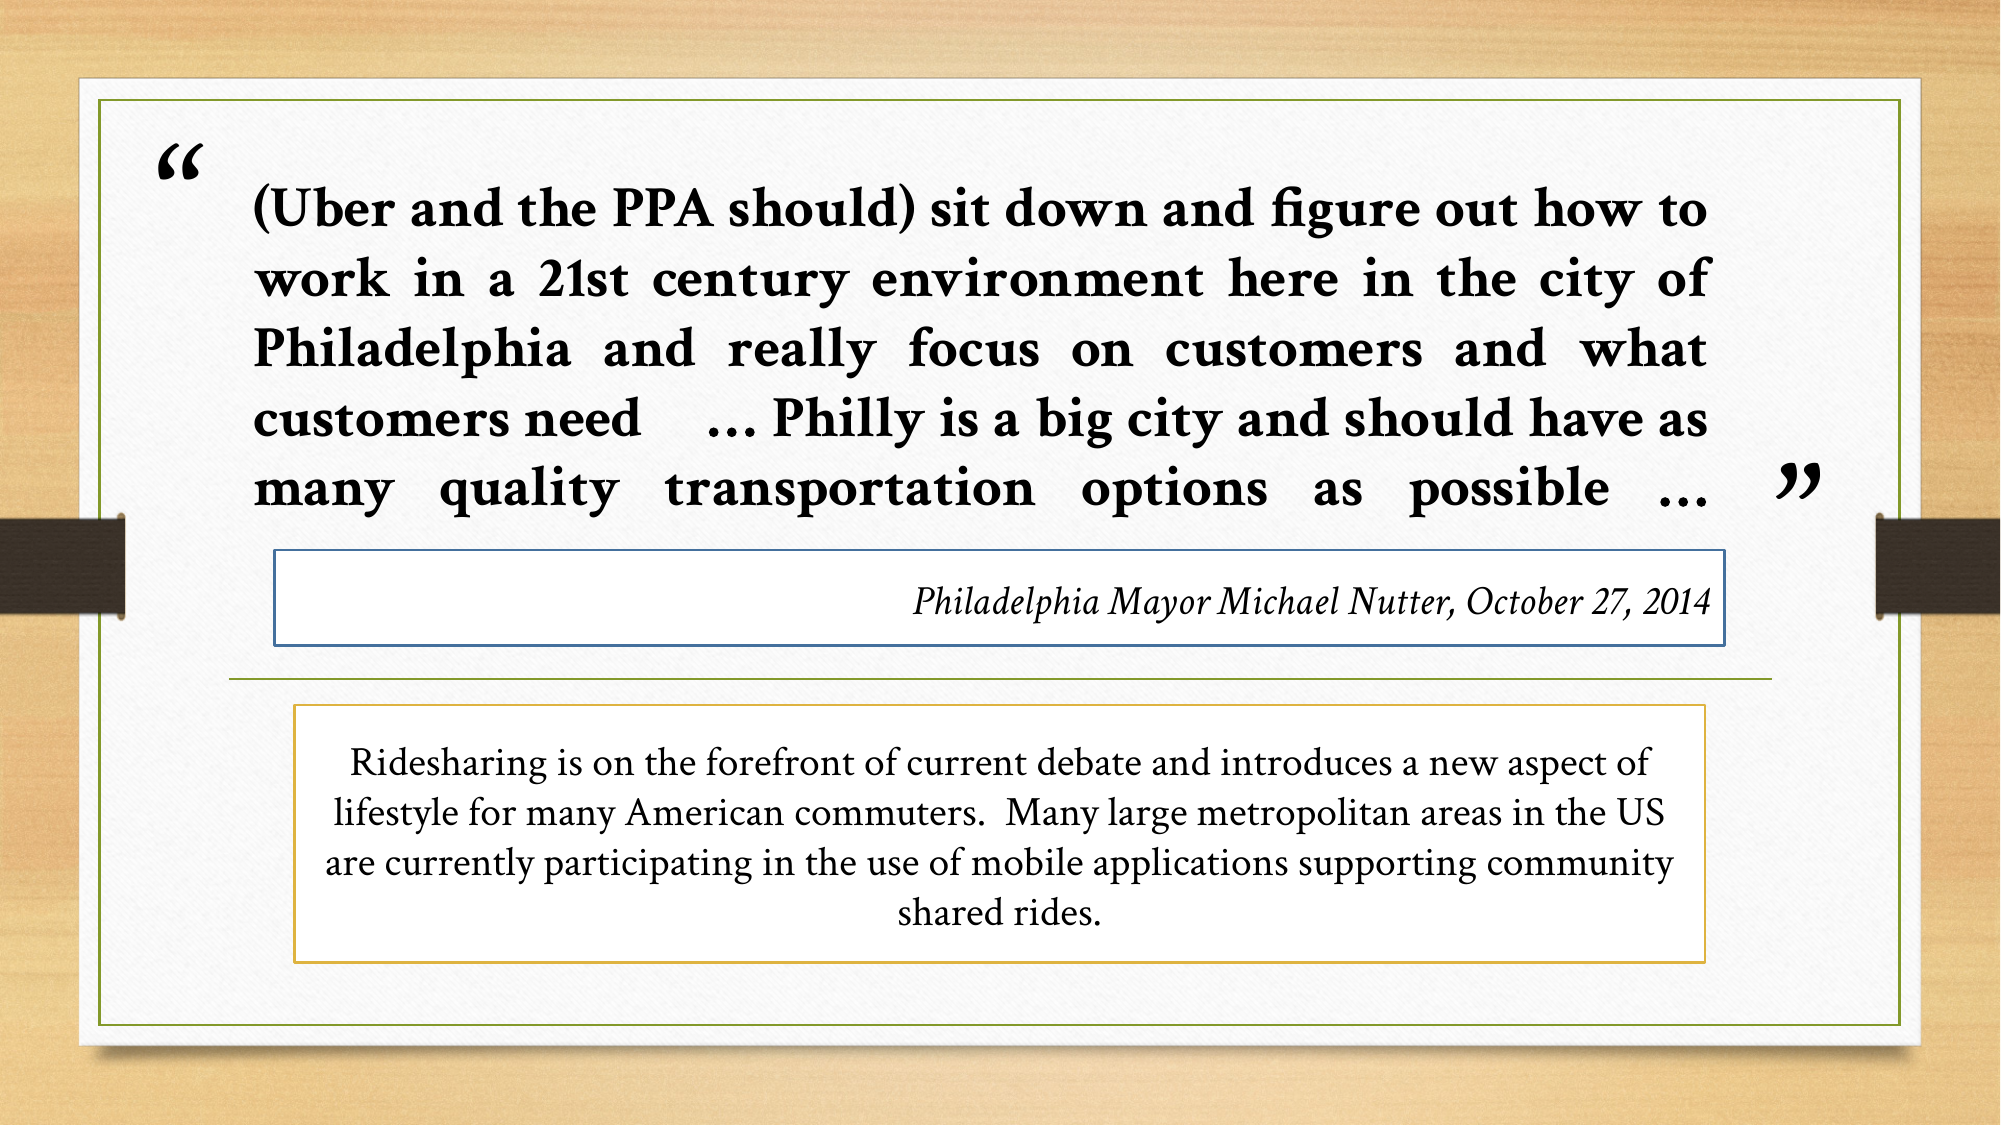

# (Uber and the PPA should) sit down and figure out how to work in a 21st century environment here in the city of Philadelphia and really focus on customers and what customers need	… Philly is a big city and should have as many quality transportation options as possible …
Philadelphia Mayor Michael Nutter, October 27, 2014
Ridesharing is on the forefront of current debate and introduces a new aspect of lifestyle for many American commuters.  Many large metropolitan areas in the US are currently participating in the use of mobile applications supporting community shared rides.